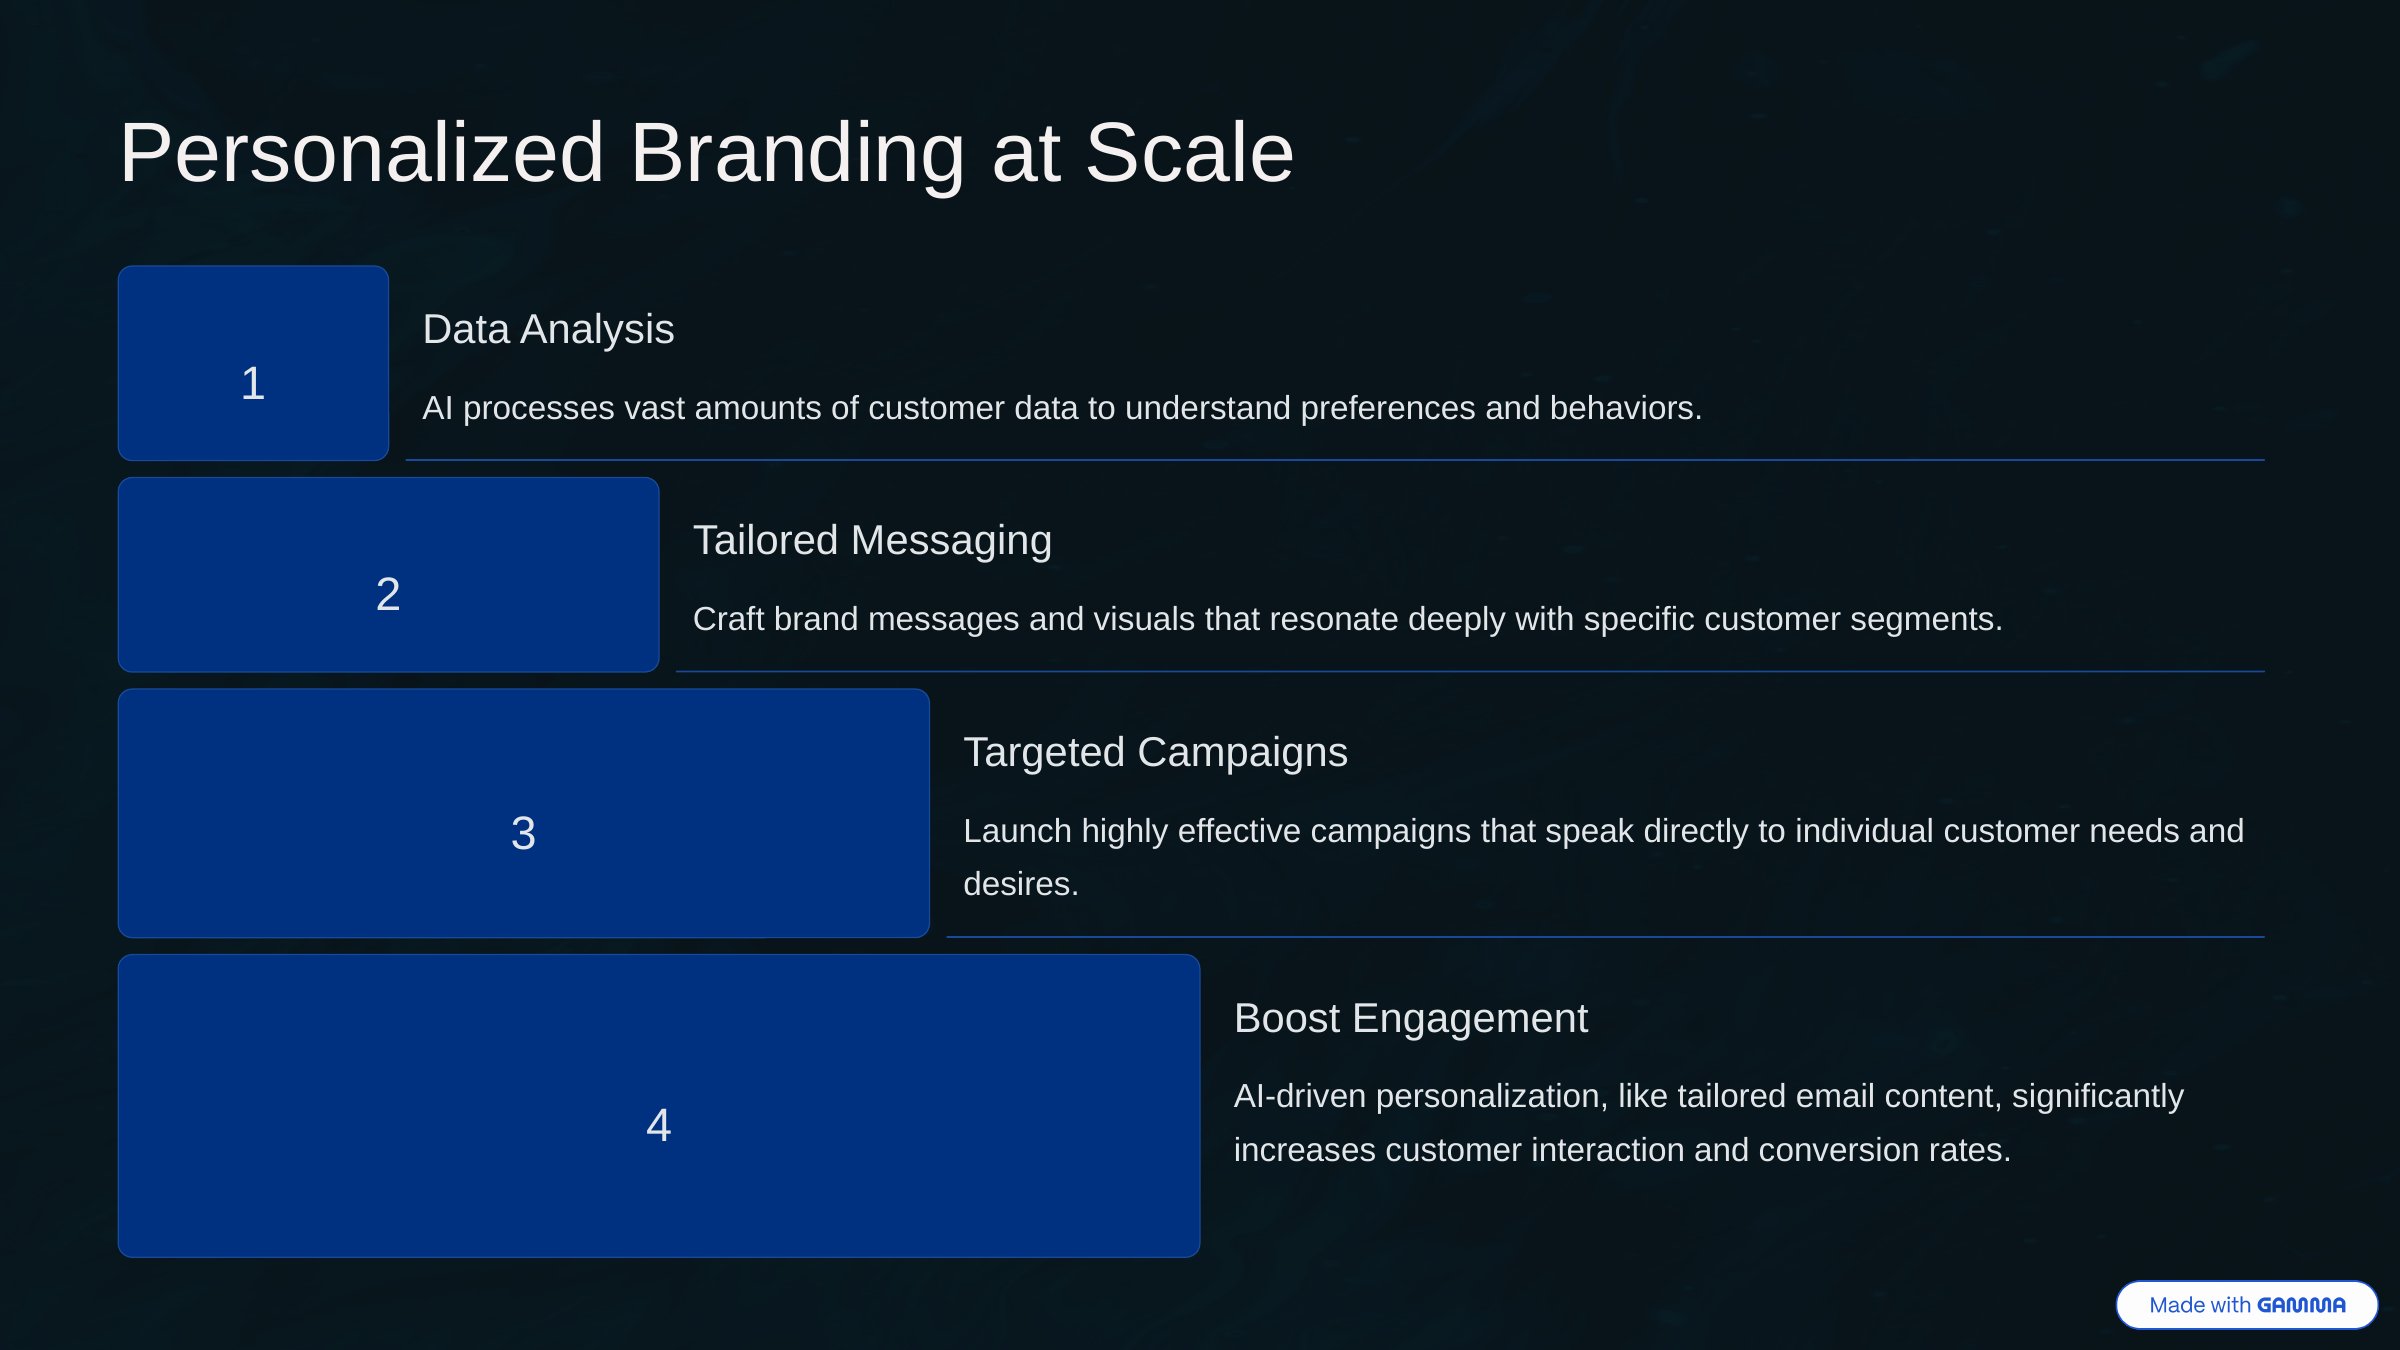

Personalized Branding at Scale

Data Analysis
1
AI processes vast amounts of customer data to understand preferences and behaviors.

Tailored Messaging
2
Craft brand messages and visuals that resonate deeply with specific customer segments.

Targeted Campaigns
3
Launch highly effective campaigns that speak directly to individual customer needs and desires.

Boost Engagement
AI-driven personalization, like tailored email content, significantly increases customer interaction and conversion rates.
4